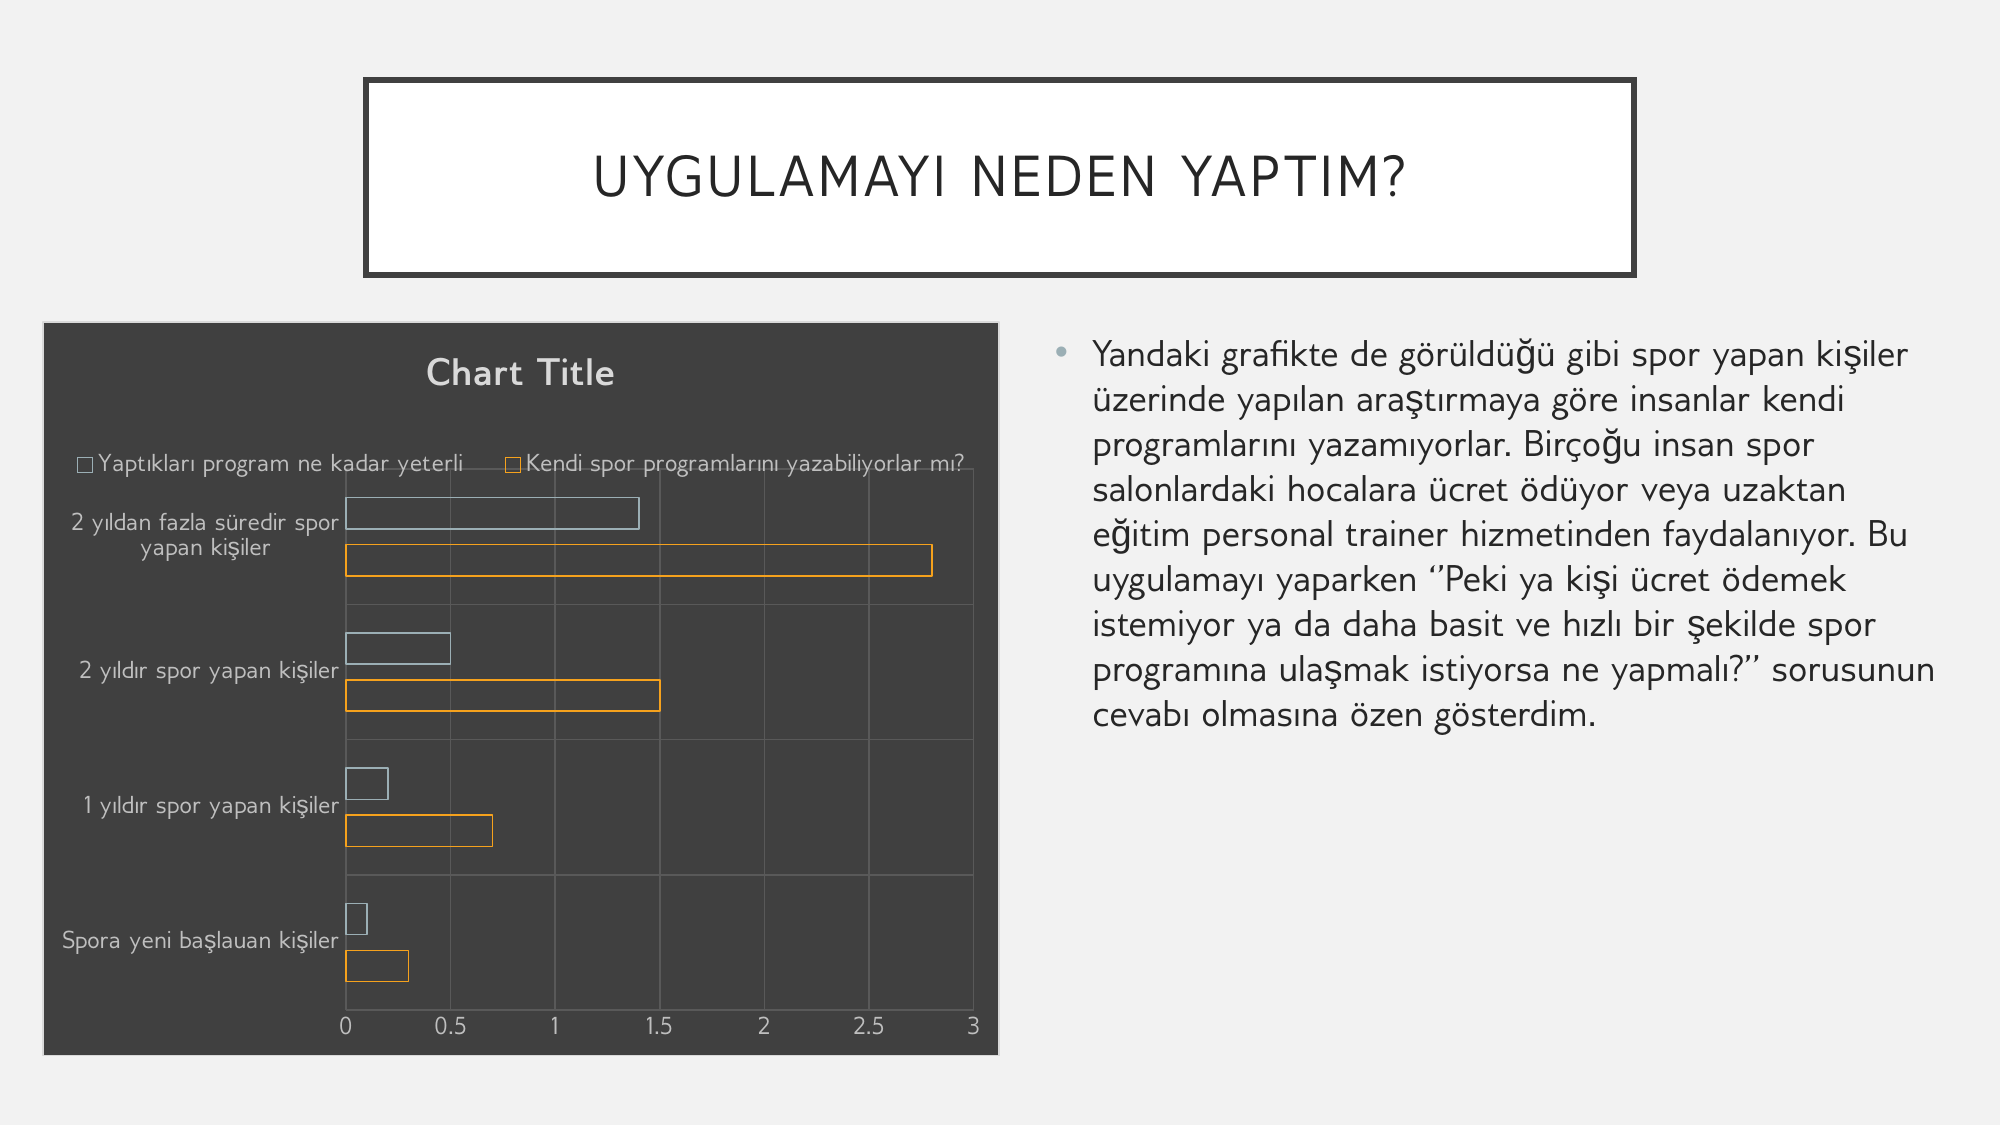

# Uygulamayı neden yaptım?

### Chart:

| Category | Kendi spor programlarını yazabiliyorlar mı? | Yaptıkları program ne kadar yeterli |
|---|---|---|
| Spora yeni başlauan kişiler | 0.3 | 0.1 |
| 1 yıldır spor yapan kişiler | 0.7 | 0.2 |
| 2 yıldır spor yapan kişiler | 1.5 | 0.5 |
| 2 yıldan fazla süredir spor yapan kişiler | 2.8 | 1.4 |
Yandaki grafikte de görüldüğü gibi spor yapan kişiler üzerinde yapılan araştırmaya göre insanlar kendi programlarını yazamıyorlar. Birçoğu insan spor salonlardaki hocalara ücret ödüyor veya uzaktan eğitim personal trainer hizmetinden faydalanıyor. Bu uygulamayı yaparken ‘’Peki ya kişi ücret ödemek istemiyor ya da daha basit ve hızlı bir şekilde spor programına ulaşmak istiyorsa ne yapmalı?’’ sorusunun cevabı olmasına özen gösterdim.